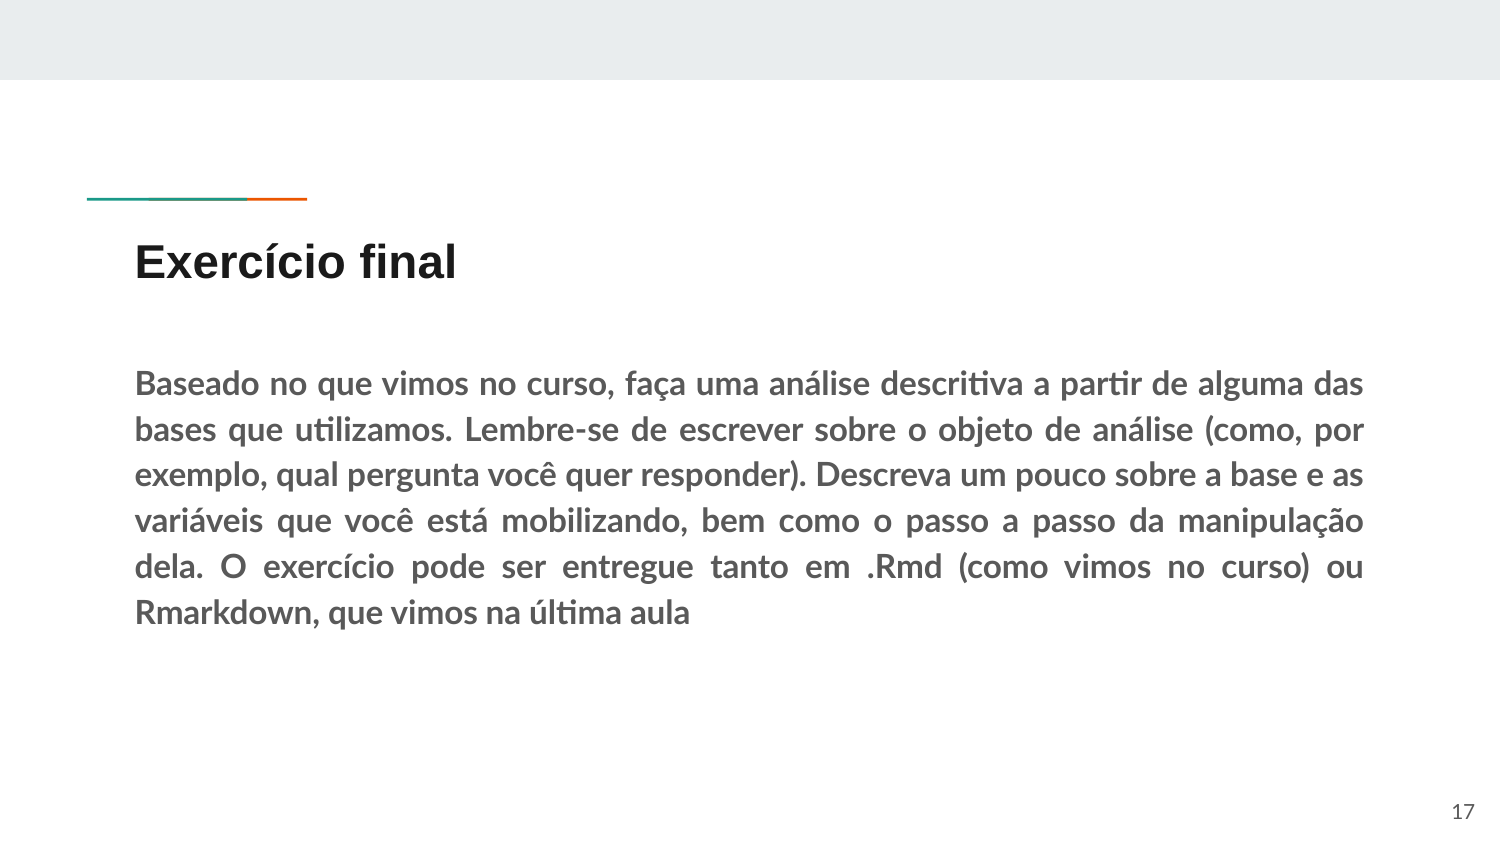

# Exercício final
Baseado no que vimos no curso, faça uma análise descritiva a partir de alguma das bases que utilizamos. Lembre-se de escrever sobre o objeto de análise (como, por exemplo, qual pergunta você quer responder). Descreva um pouco sobre a base e as variáveis que você está mobilizando, bem como o passo a passo da manipulação dela. O exercício pode ser entregue tanto em .Rmd (como vimos no curso) ou Rmarkdown, que vimos na última aula
17